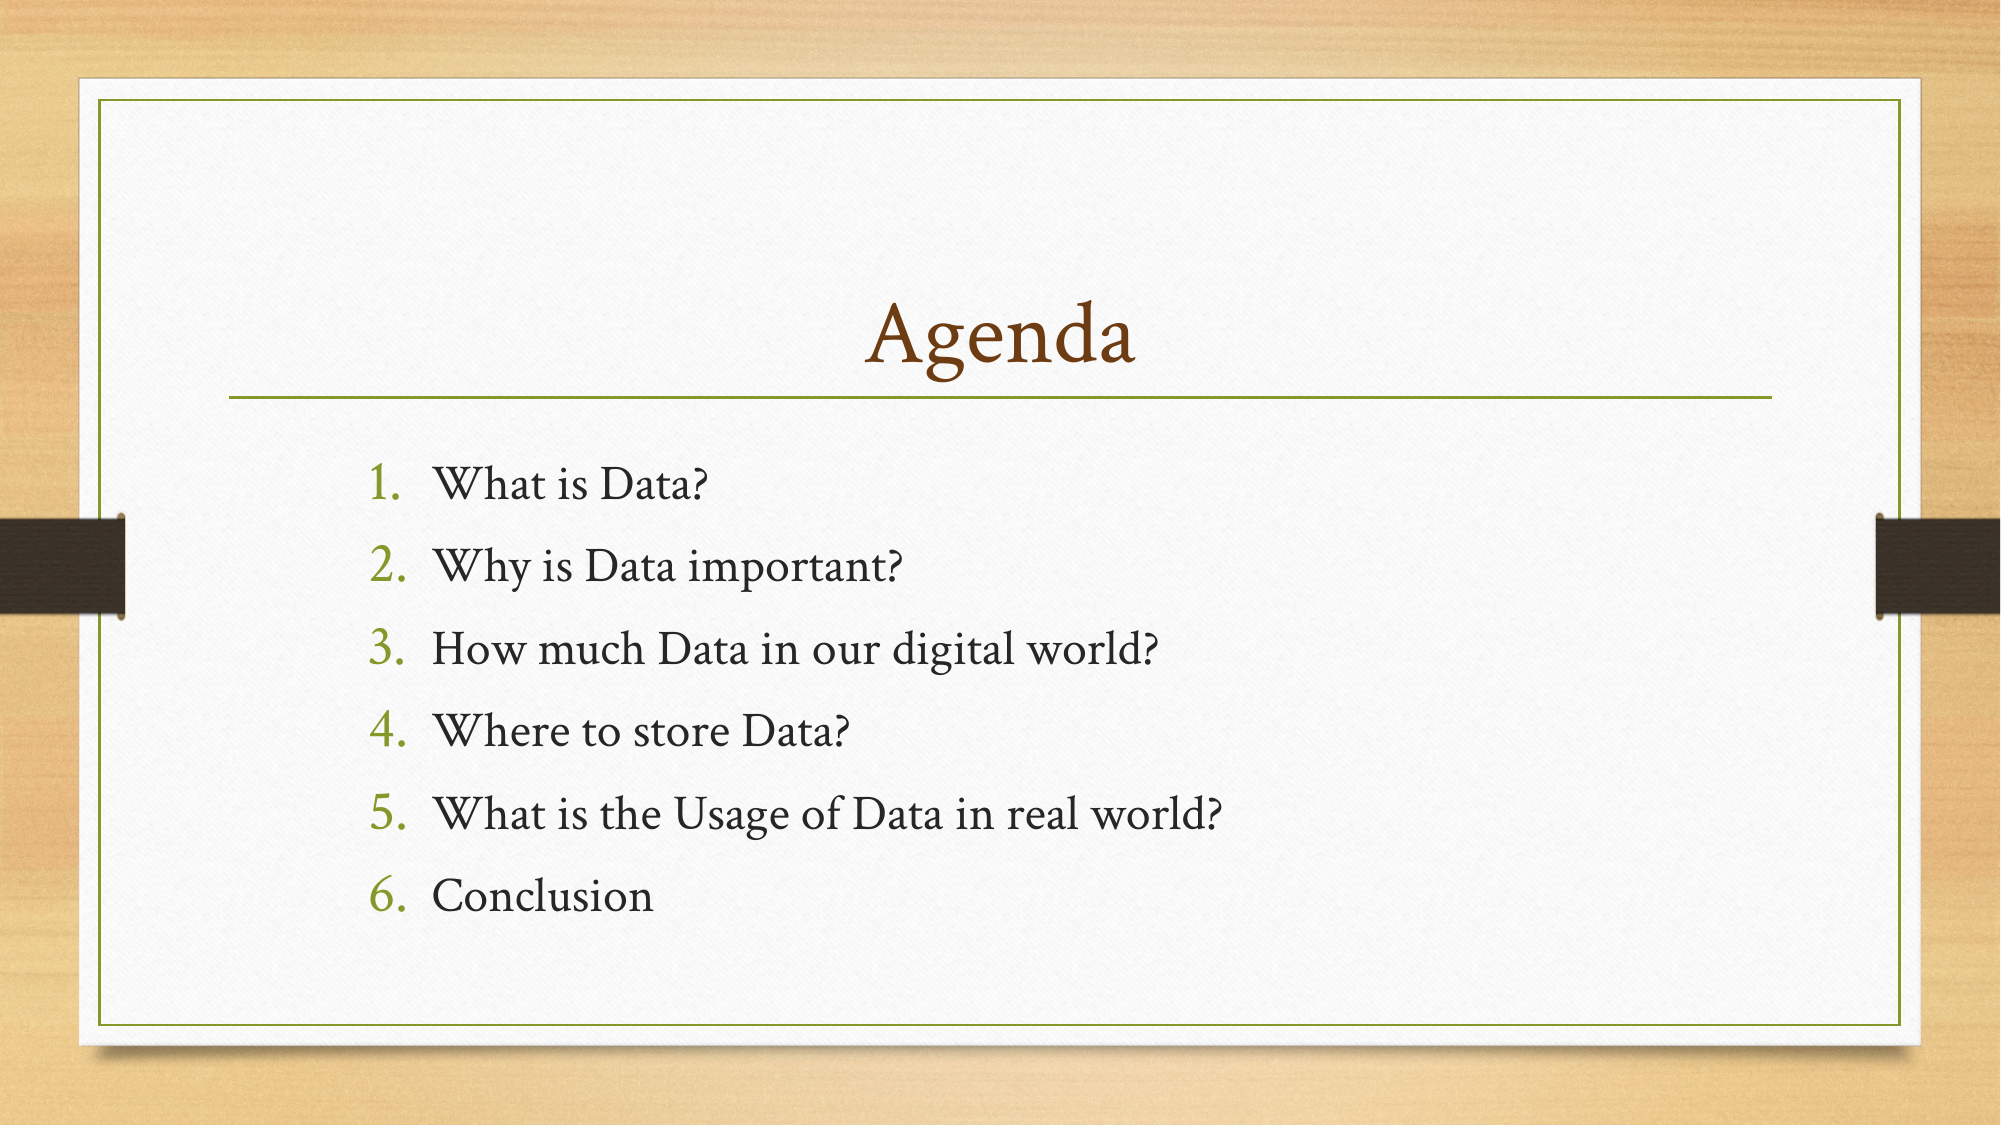

# Agenda
What is Data?
Why is Data important?
How much Data in our digital world?
Where to store Data?
What is the Usage of Data in real world?
Conclusion